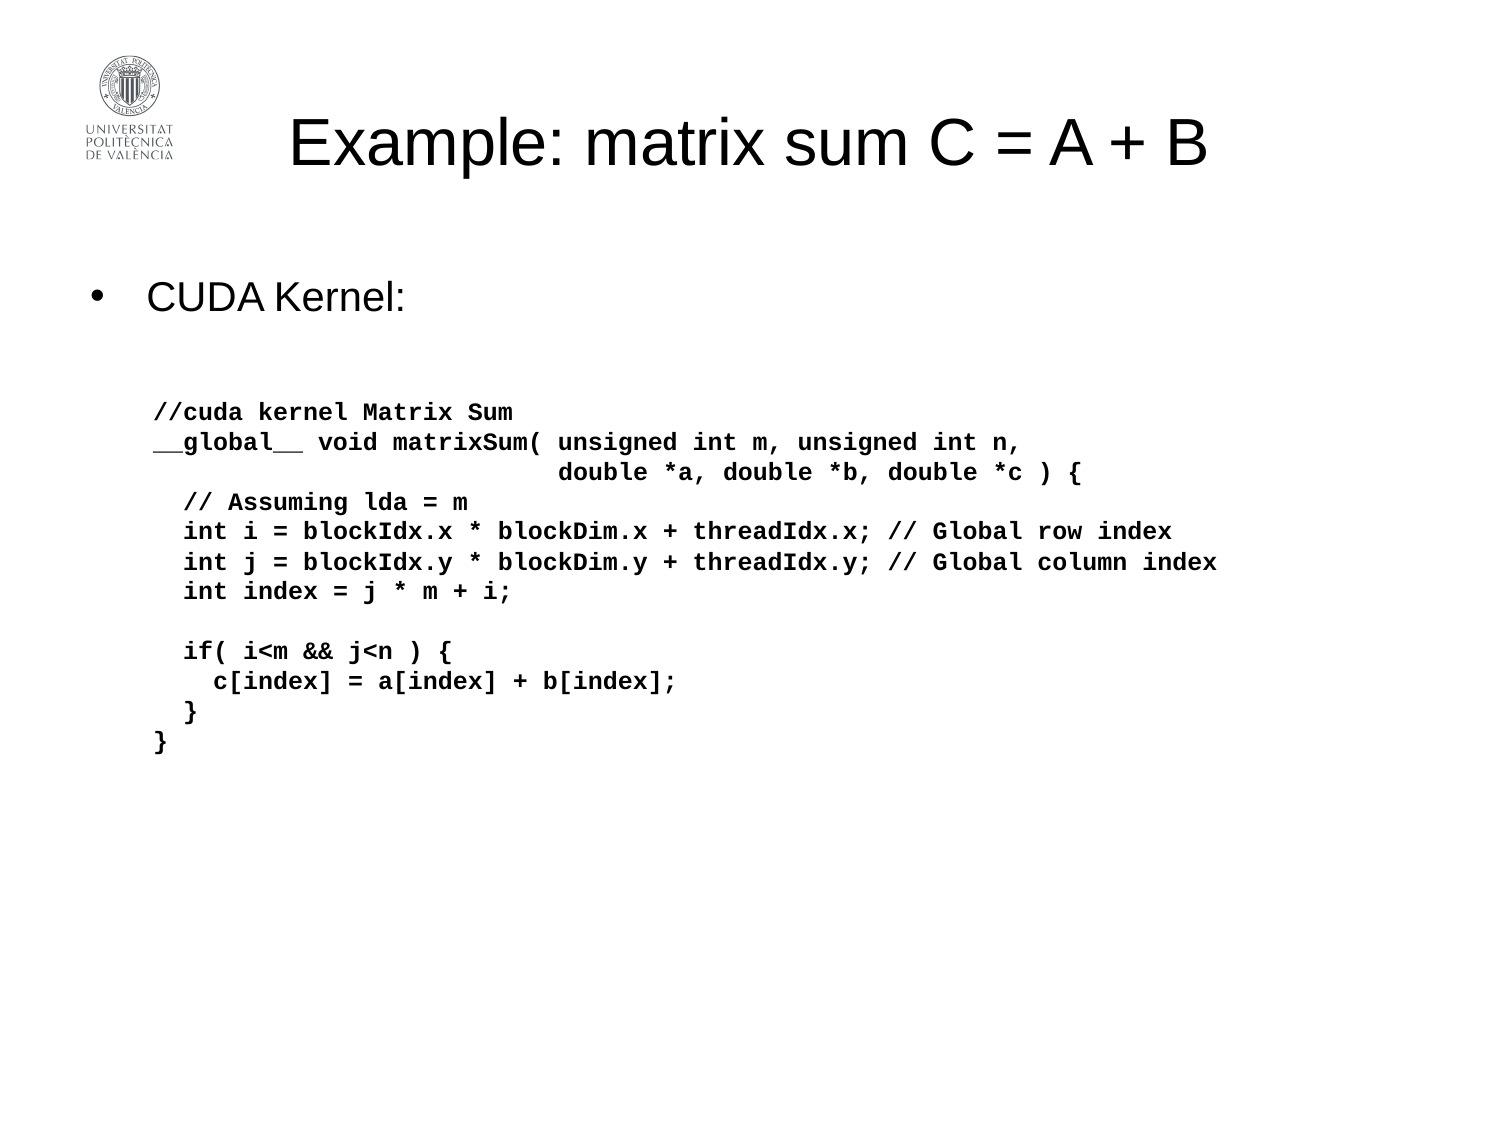

# Example: matrix sum C = A + B
CUDA Kernel:
//cuda kernel Matrix Sum
__global__ void matrixSum( unsigned int m, unsigned int n,
                           double *a, double *b, double *c ) {
  // Assuming lda = m
  int i = blockIdx.x * blockDim.x + threadIdx.x; // Global row index
  int j = blockIdx.y * blockDim.y + threadIdx.y; // Global column index
  int index = j * m + i;

  if( i<m && j<n ) {
    c[index] = a[index] + b[index];
  }
}